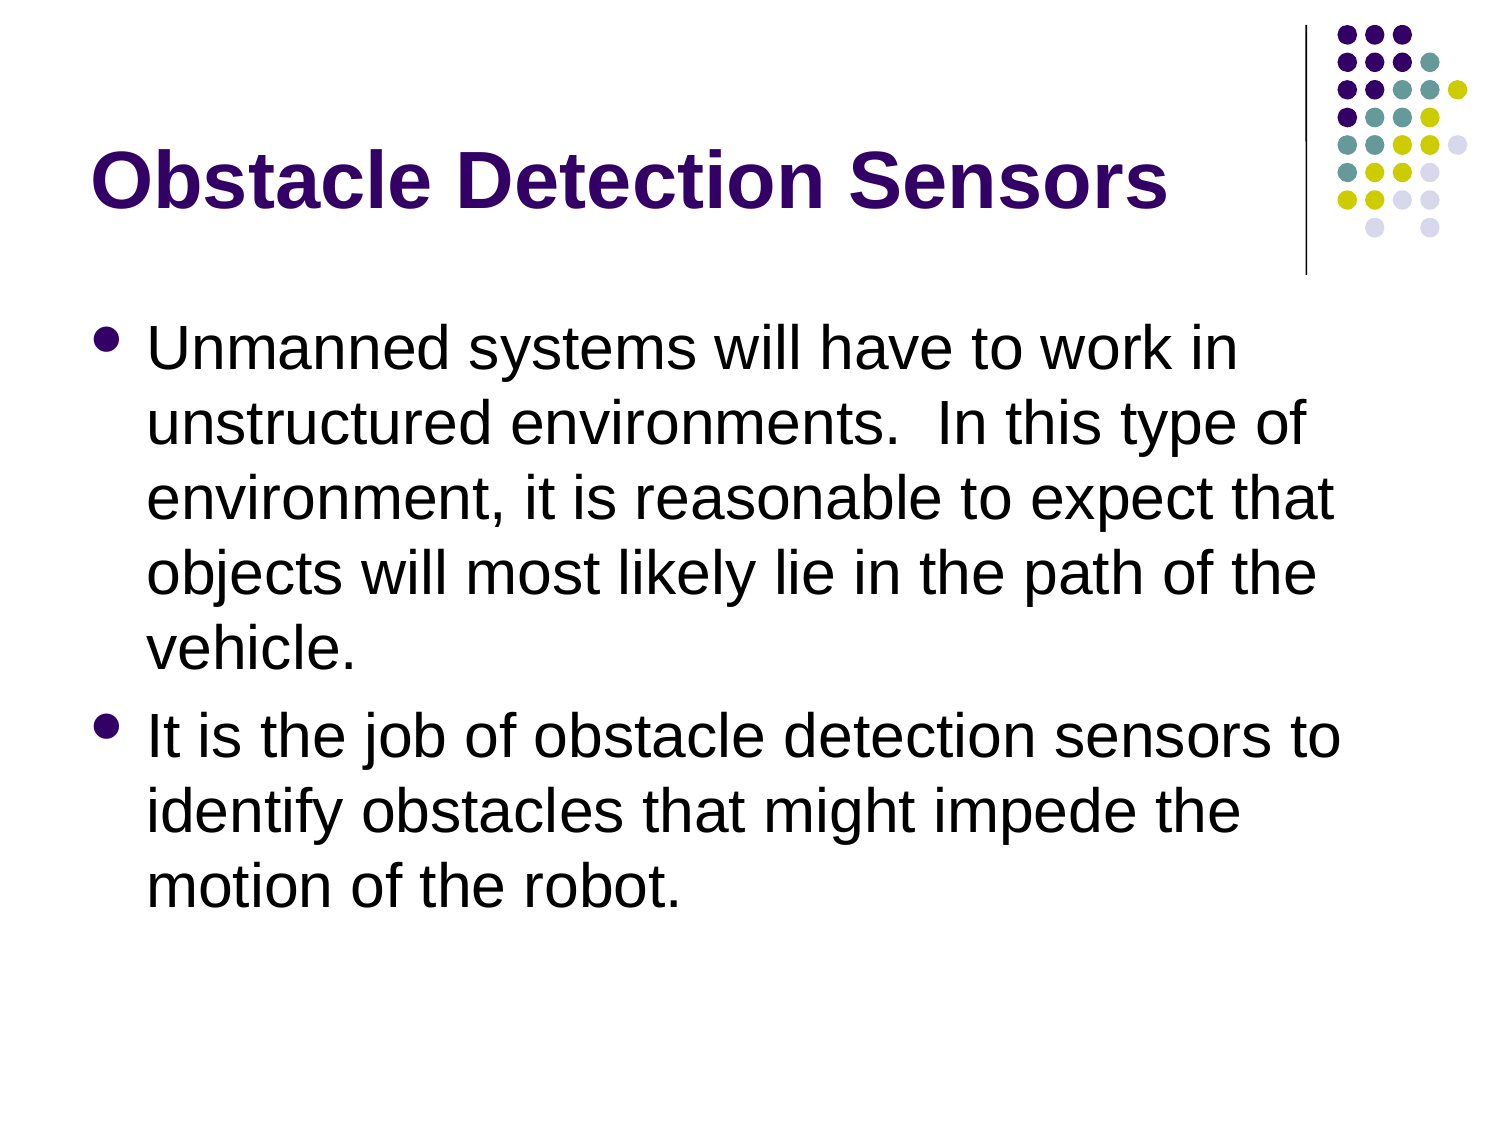

# Obstacle Detection Sensors
Unmanned systems will have to work in unstructured environments.  In this type of environment, it is reasonable to expect that objects will most likely lie in the path of the vehicle.
It is the job of obstacle detection sensors to identify obstacles that might impede the motion of the robot.